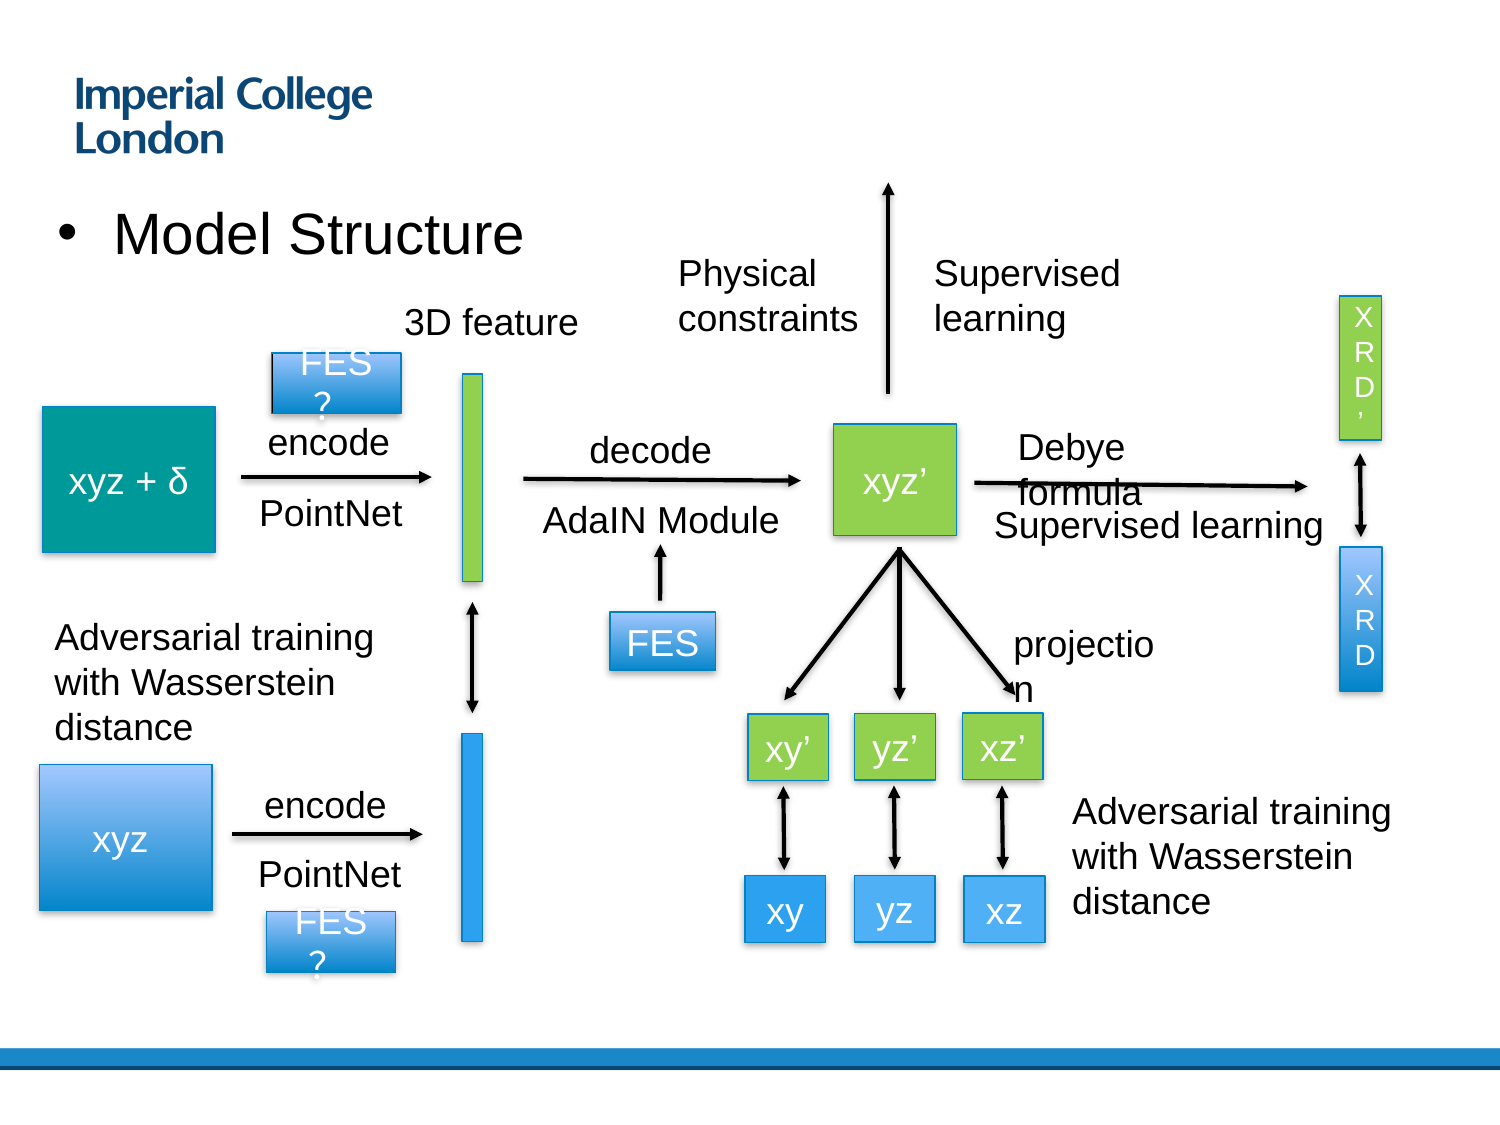

Physical
constraints
Supervised
learning
Model Structure
3D feature

xyz + δ
PointNet
XRD
xz’
yz’
xy’
XRD’
Debye formula
Supervised learning
FES ？
encode
decode
xyz’
Adversarial training with Wasserstein distance
AdaIN Module
projection
FES
Adversarial training with Wasserstein distance

xyz
encode
PointNet
yz
xy
xz
FES ？